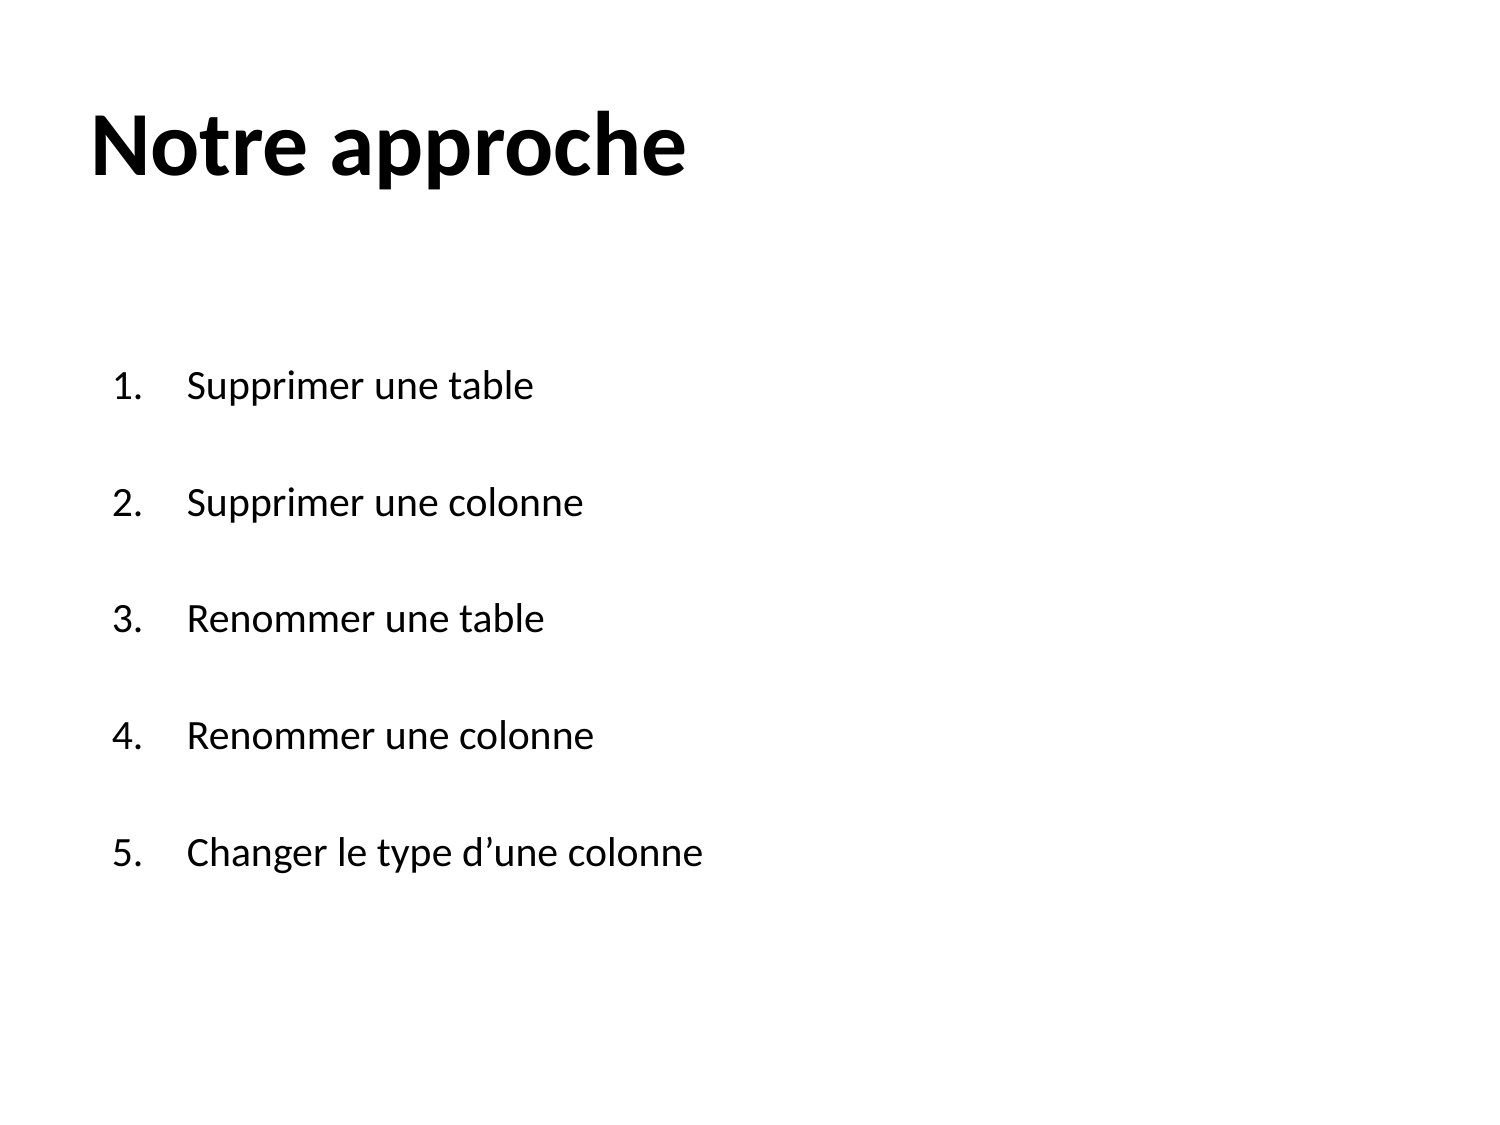

# Notre approche
Supprimer une table

Supprimer une colonne

Renommer une table

Renommer une colonne

Changer le type d’une colonne